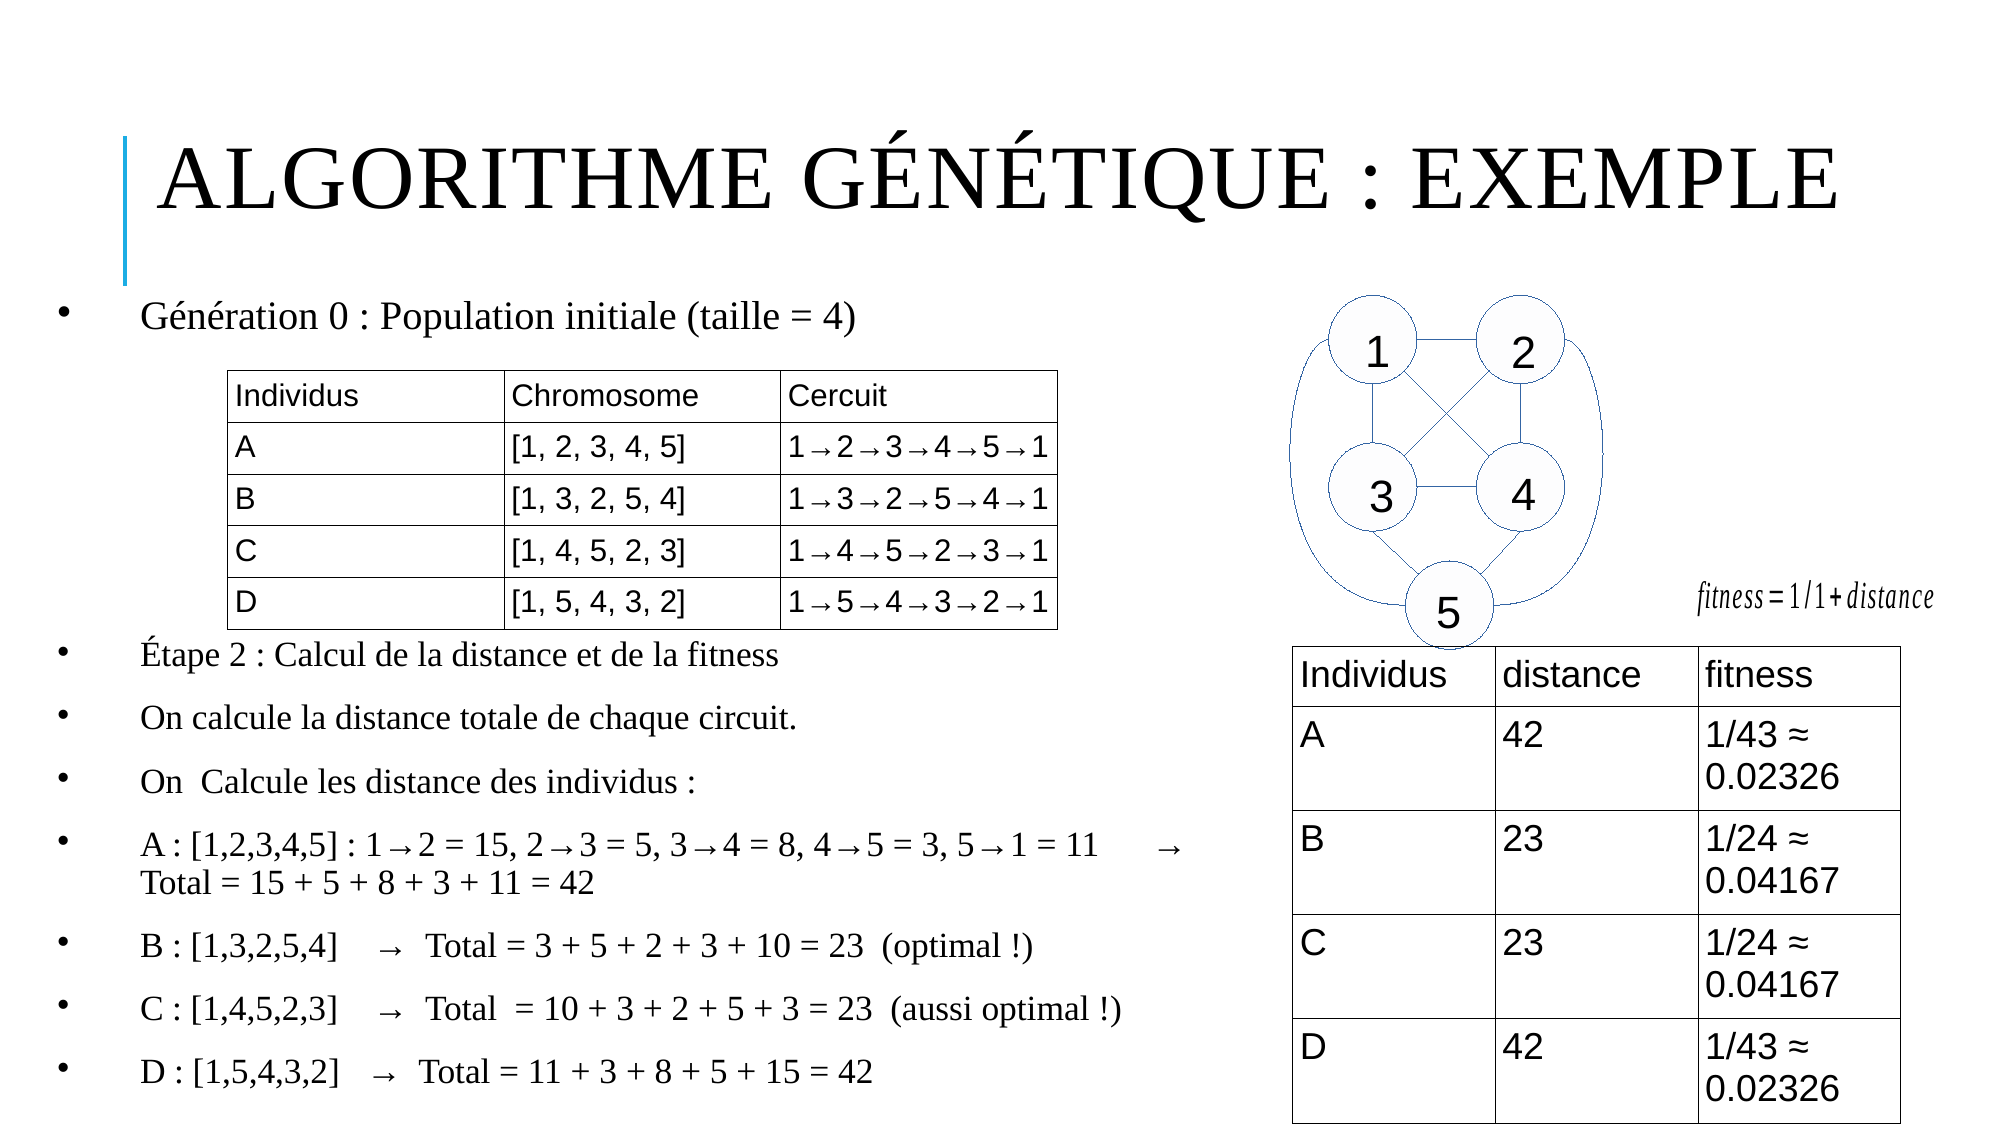

# Algorithme génétique : exemple
Génération 0 : Population initiale (taille = 4)

Étape 2 : Calcul de la distance et de la fitness
On calcule la distance totale de chaque circuit.
On  Calcule les distance des individus :
A : [1,2,3,4,5] : 1→2 = 15, 2→3 = 5, 3→4 = 8, 4→5 = 3, 5→1 = 11      → Total = 15 + 5 + 8 + 3 + 11 = 42
B : [1,3,2,5,4]    →  Total = 3 + 5 + 2 + 3 + 10 = 23  (optimal !)
C : [1,4,5,2,3]    →  Total  = 10 + 3 + 2 + 5 + 3 = 23  (aussi optimal !)
D : [1,5,4,3,2]   →  Total = 11 + 3 + 8 + 5 + 15 = 42

1
2
| Individus | Chromosome | Cercuit |
| --- | --- | --- |
| A | [1, 2, 3, 4, 5] | 1→2→3→4→5→1 |
| B | [1, 3, 2, 5, 4] | 1→3→2→5→4→1 |
| C | [1, 4, 5, 2, 3] | 1→4→5→2→3→1 |
| D | [1, 5, 4, 3, 2] | 1→5→4→3→2→1 |

4
3

5

| Individus | distance | fitness |
| --- | --- | --- |
| A | 42 | 1/43 ≈ 0.02326 |
| B | 23 | 1/24 ≈ 0.04167 |
| C | 23 | 1/24 ≈ 0.04167 |
| D | 42 | 1/43 ≈ 0.02326 |